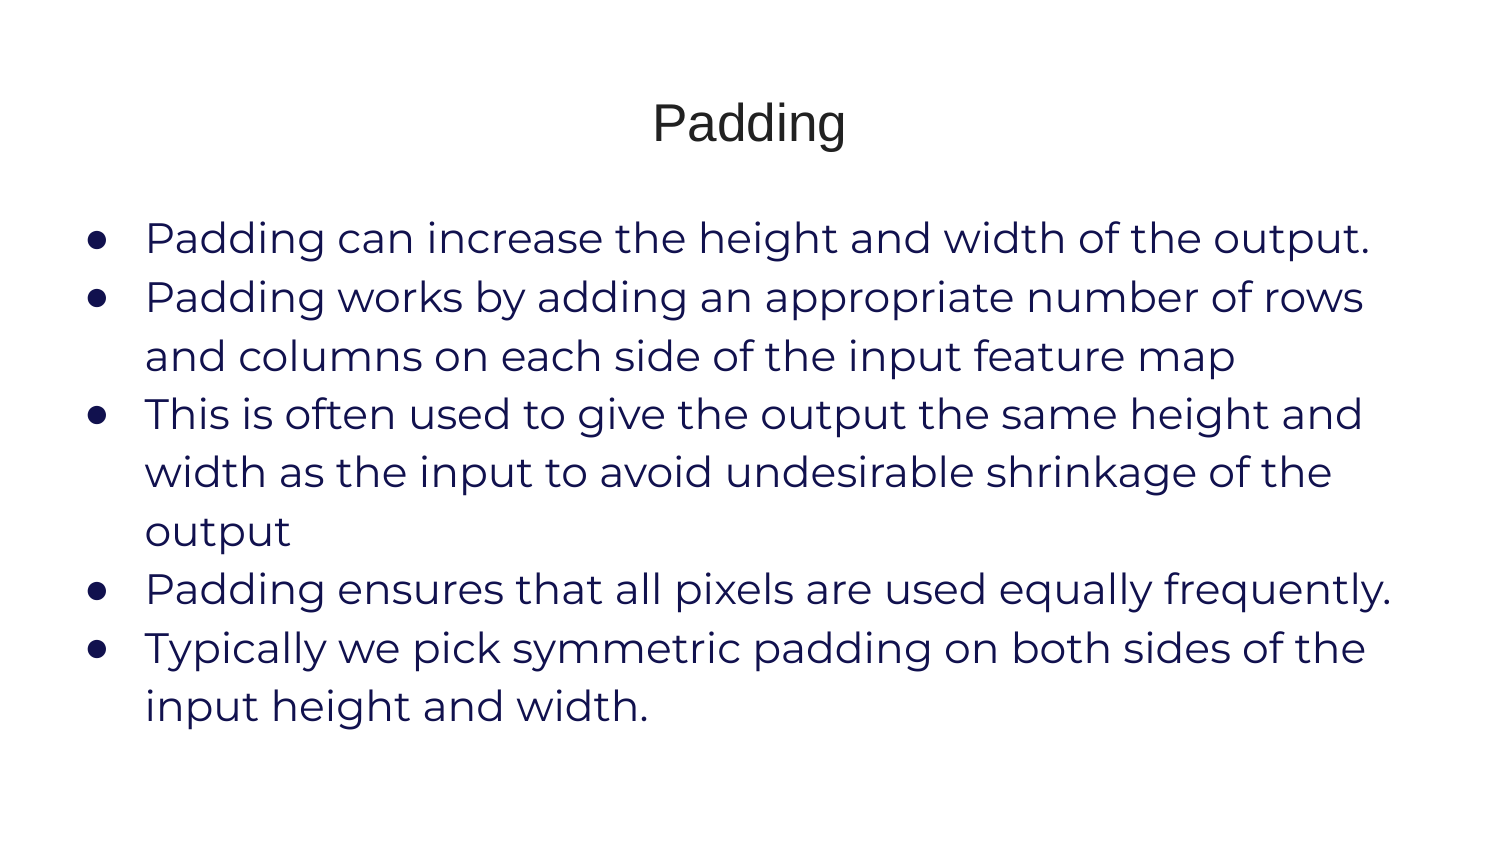

# Padding
Padding can increase the height and width of the output.
Padding works by adding an appropriate number of rows and columns on each side of the input feature map
This is often used to give the output the same height and width as the input to avoid undesirable shrinkage of the output
Padding ensures that all pixels are used equally frequently.
Typically we pick symmetric padding on both sides of the input height and width.